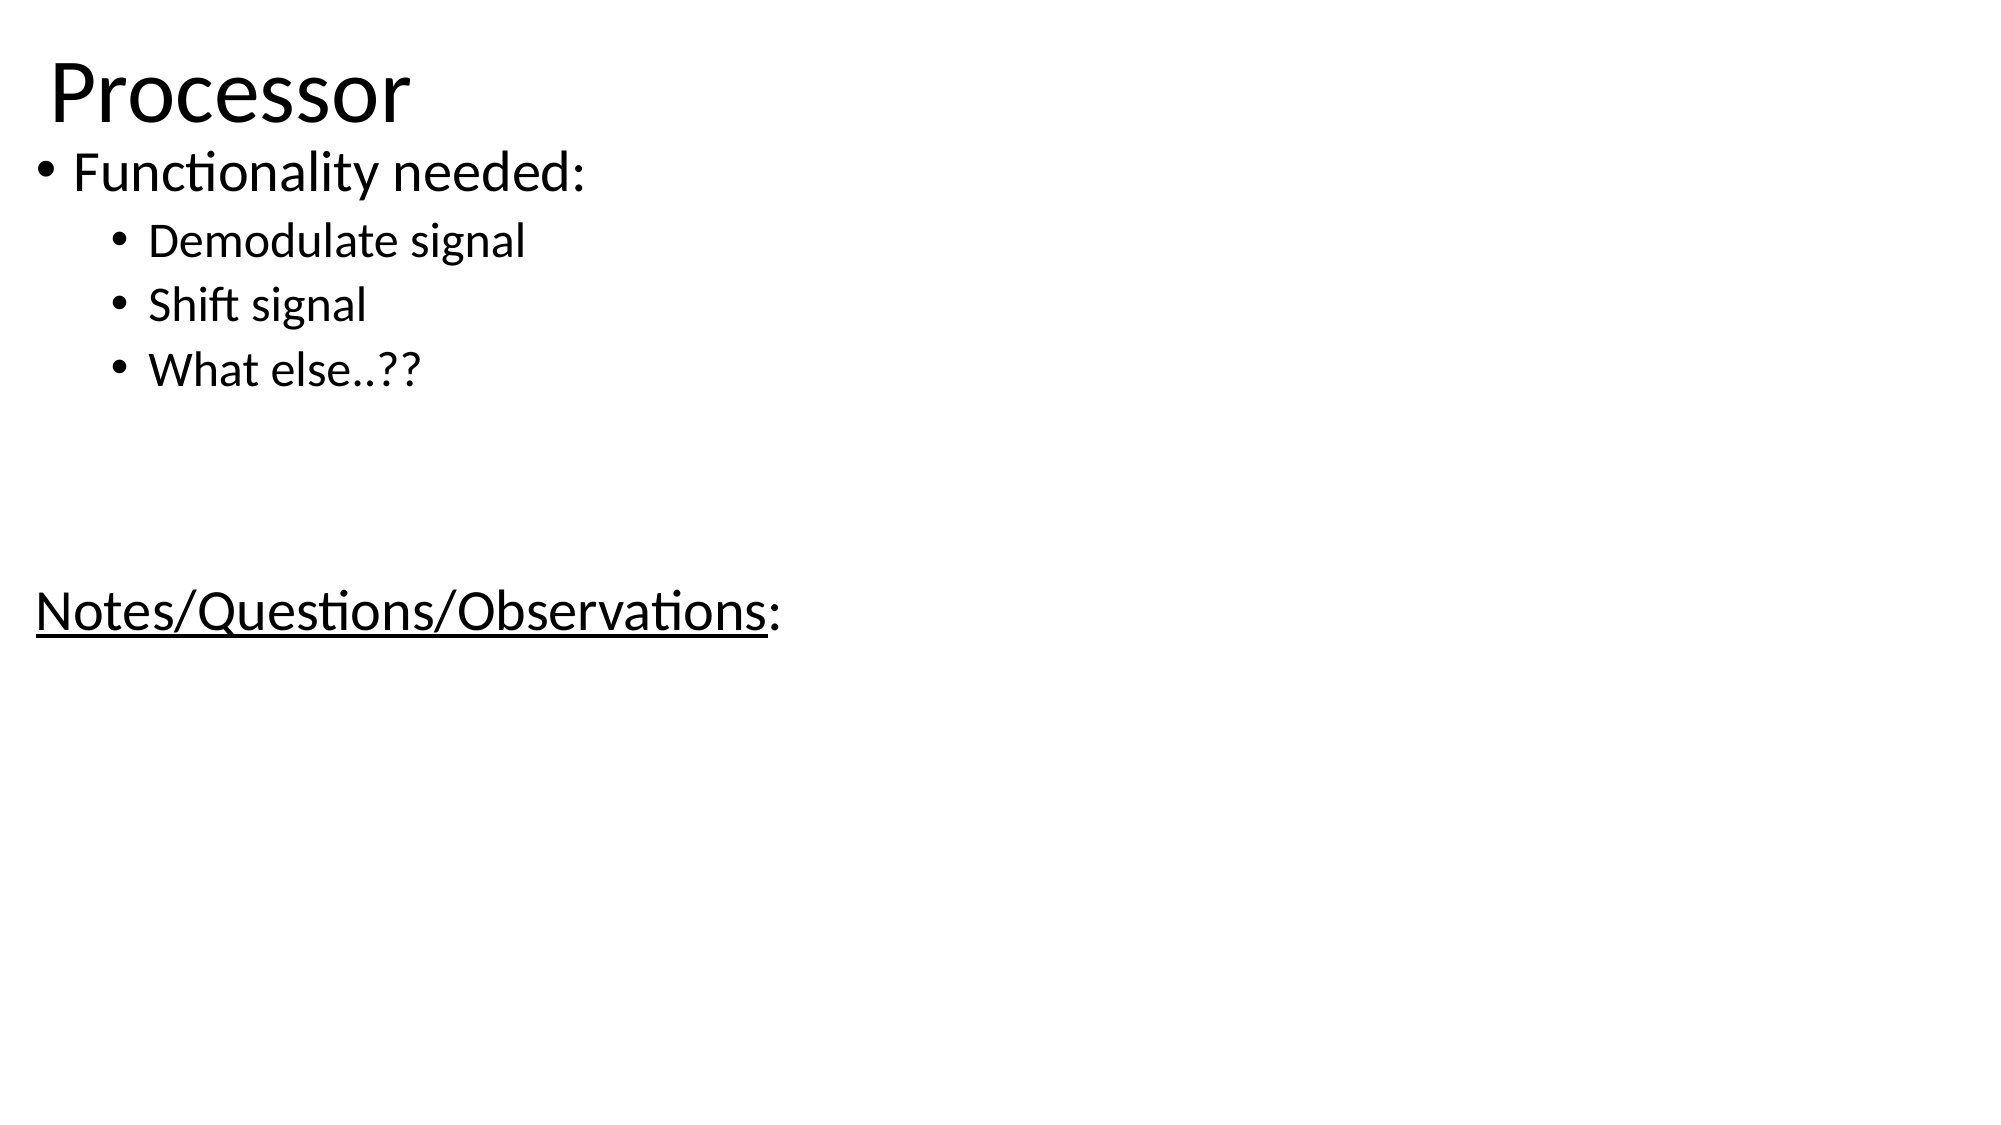

# Processor
Functionality needed:
Demodulate signal
Shift signal
What else..??

Notes/Questions/Observations: